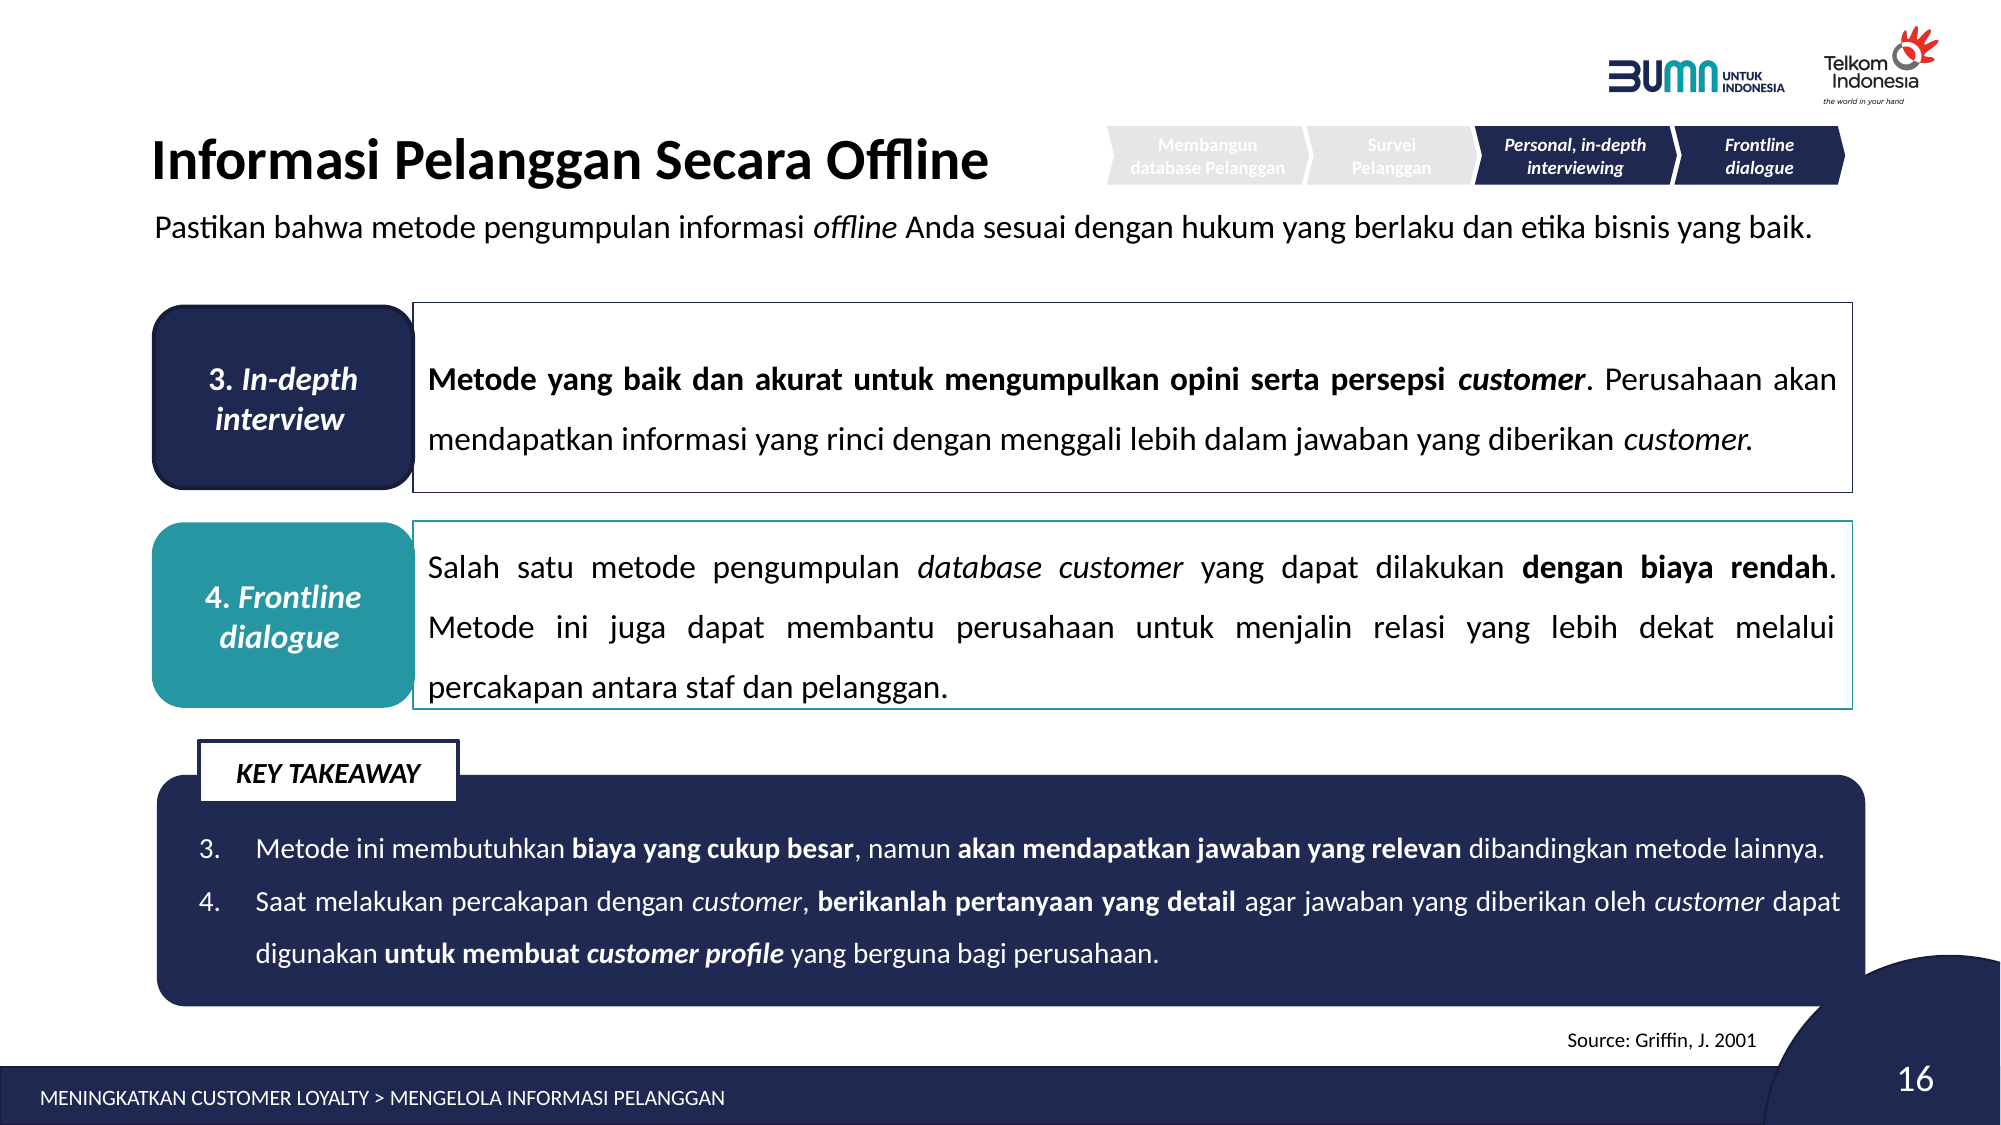

# Informasi Pelanggan Secara Offline
Membangun database Pelanggan
Survei Pelanggan
Personal, in-depth interviewing
Frontline dialogue
Pastikan bahwa metode pengumpulan informasi offline Anda sesuai dengan hukum yang berlaku dan etika bisnis yang baik.
Metode yang baik dan akurat untuk mengumpulkan opini serta persepsi customer. Perusahaan akan mendapatkan informasi yang rinci dengan menggali lebih dalam jawaban yang diberikan customer.
3. In-depth interview
Salah satu metode pengumpulan database customer yang dapat dilakukan dengan biaya rendah. Metode ini juga dapat membantu perusahaan untuk menjalin relasi yang lebih dekat melalui percakapan antara staf dan pelanggan.
4. Frontline dialogue
KEY TAKEAWAY
Metode ini membutuhkan biaya yang cukup besar, namun akan mendapatkan jawaban yang relevan dibandingkan metode lainnya.
Saat melakukan percakapan dengan customer, berikanlah pertanyaan yang detail agar jawaban yang diberikan oleh customer dapat digunakan untuk membuat customer profile yang berguna bagi perusahaan.
Source: Griffin, J. 2001
MENINGKATKAN CUSTOMER LOYALTY > MENGELOLA INFORMASI PELANGGAN